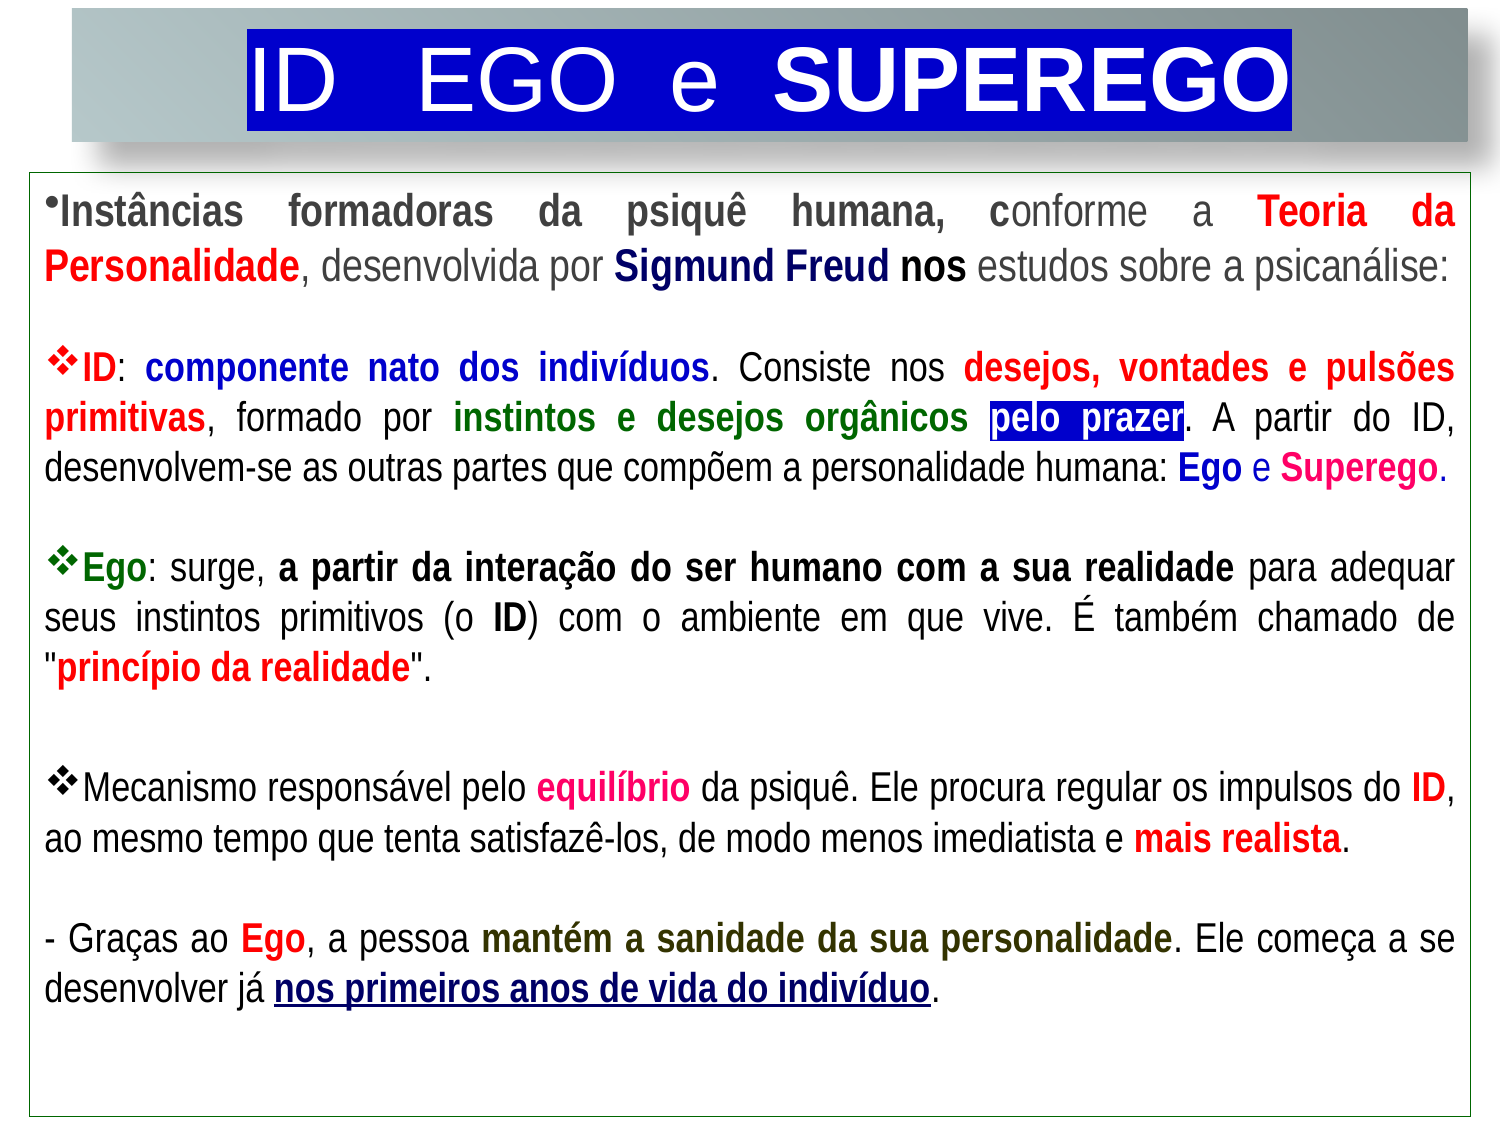

# ID   EGO  e  SUPEREGO
Instâncias formadoras da psiquê humana, conforme a Teoria da Personalidade, desenvolvida por Sigmund Freud nos estudos sobre a psicanálise:

ID: componente nato dos indivíduos. Consiste nos desejos, vontades e pulsões primitivas, formado por instintos e desejos orgânicos pelo prazer. A partir do ID, desenvolvem-se as outras partes que compõem a personalidade humana: Ego e Superego.

Ego: surge, a partir da interação do ser humano com a sua realidade para adequar seus instintos primitivos (o ID) com o ambiente em que vive. É também chamado de "princípio da realidade".

Mecanismo responsável pelo equilíbrio da psiquê. Ele procura regular os impulsos do ID, ao mesmo tempo que tenta satisfazê-los, de modo menos imediatista e mais realista.

- Graças ao Ego, a pessoa mantém a sanidade da sua personalidade. Ele começa a se desenvolver já nos primeiros anos de vida do indivíduo.